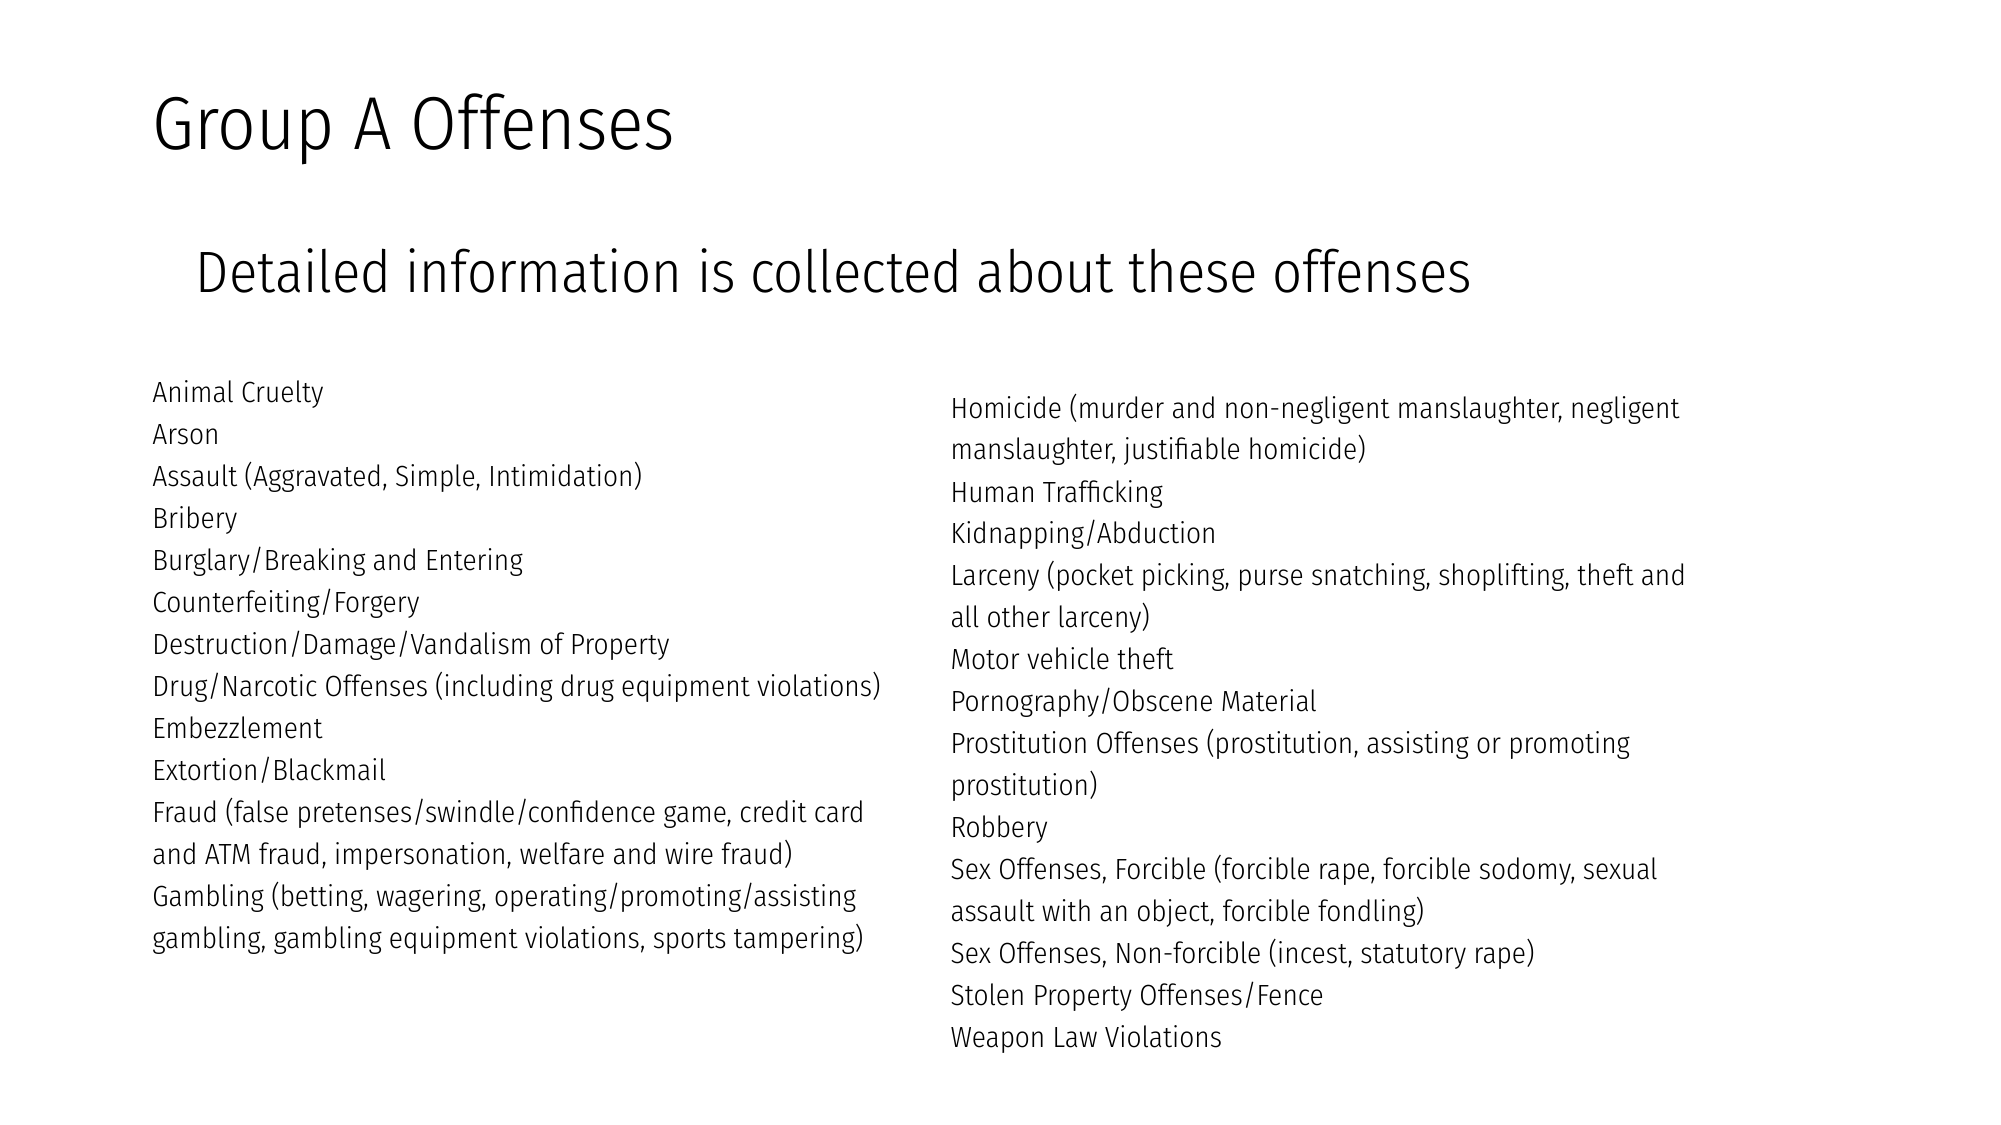

# Group A Offenses
Detailed information is collected about these offenses
Animal Cruelty
Arson
Assault (Aggravated, Simple, Intimidation)
Bribery
Burglary/Breaking and Entering
Counterfeiting/Forgery
Destruction/Damage/Vandalism of Property
Drug/Narcotic Offenses (including drug equipment violations)
Embezzlement
Extortion/Blackmail
Fraud (false pretenses/swindle/confidence game, credit card and ATM fraud, impersonation, welfare and wire fraud)
Gambling (betting, wagering, operating/promoting/assisting gambling, gambling equipment violations, sports tampering)

Homicide (murder and non-negligent manslaughter, negligent manslaughter, justifiable homicide)
Human Trafficking
Kidnapping/Abduction
Larceny (pocket picking, purse snatching, shoplifting, theft and all other larceny)
Motor vehicle theft
Pornography/Obscene Material
Prostitution Offenses (prostitution, assisting or promoting prostitution)
Robbery
Sex Offenses, Forcible (forcible rape, forcible sodomy, sexual assault with an object, forcible fondling)
Sex Offenses, Non-forcible (incest, statutory rape)
Stolen Property Offenses/Fence
Weapon Law Violations